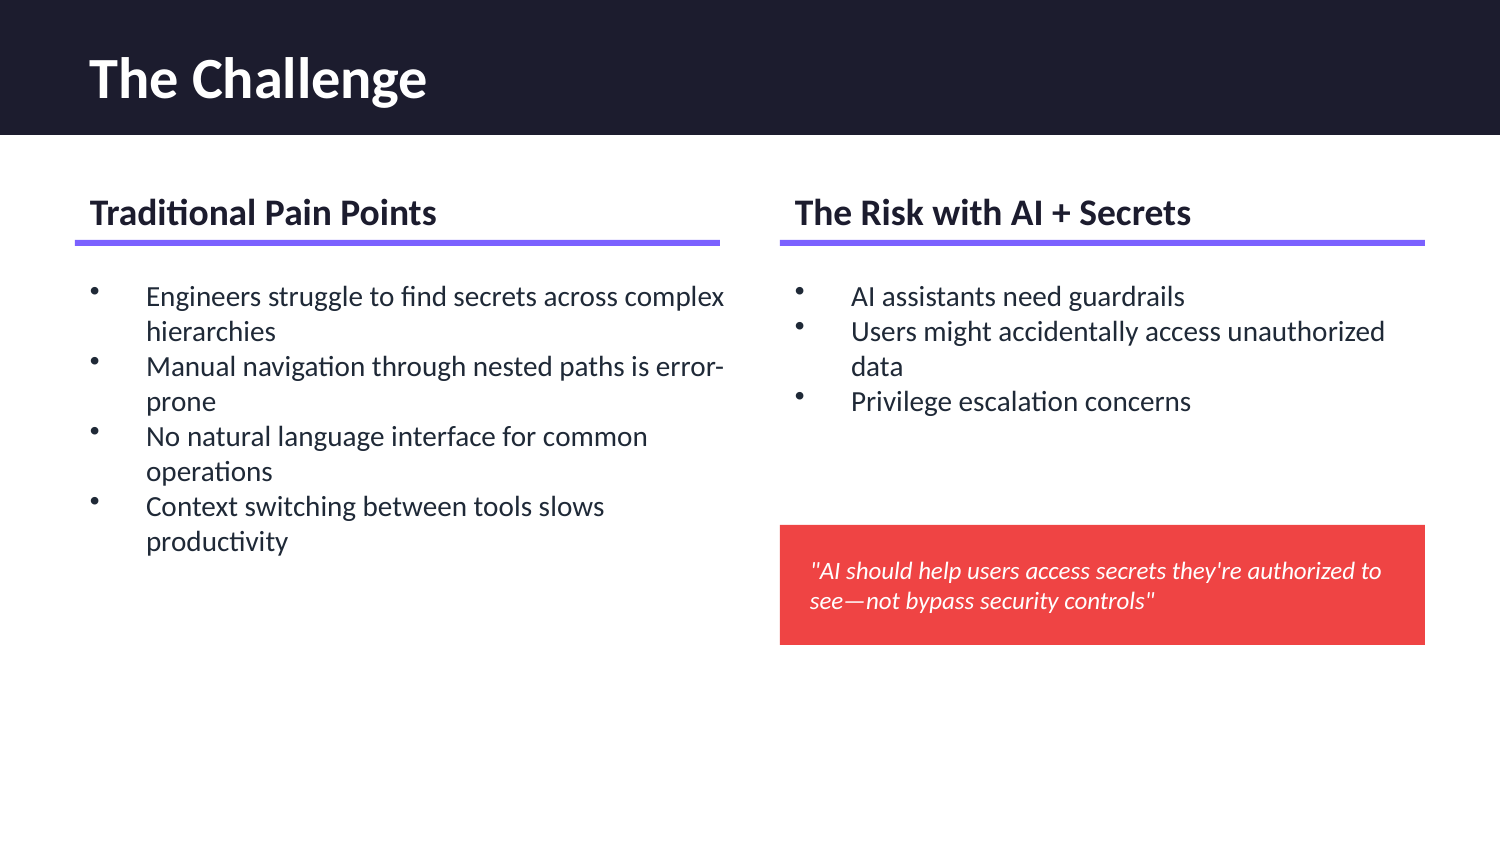

The Challenge
Traditional Pain Points
The Risk with AI + Secrets

Engineers struggle to find secrets across complex hierarchies
Manual navigation through nested paths is error-prone
No natural language interface for common operations
Context switching between tools slows productivity
AI assistants need guardrails
Users might accidentally access unauthorized data
Privilege escalation concerns

"AI should help users access secrets they're authorized to see—not bypass security controls"